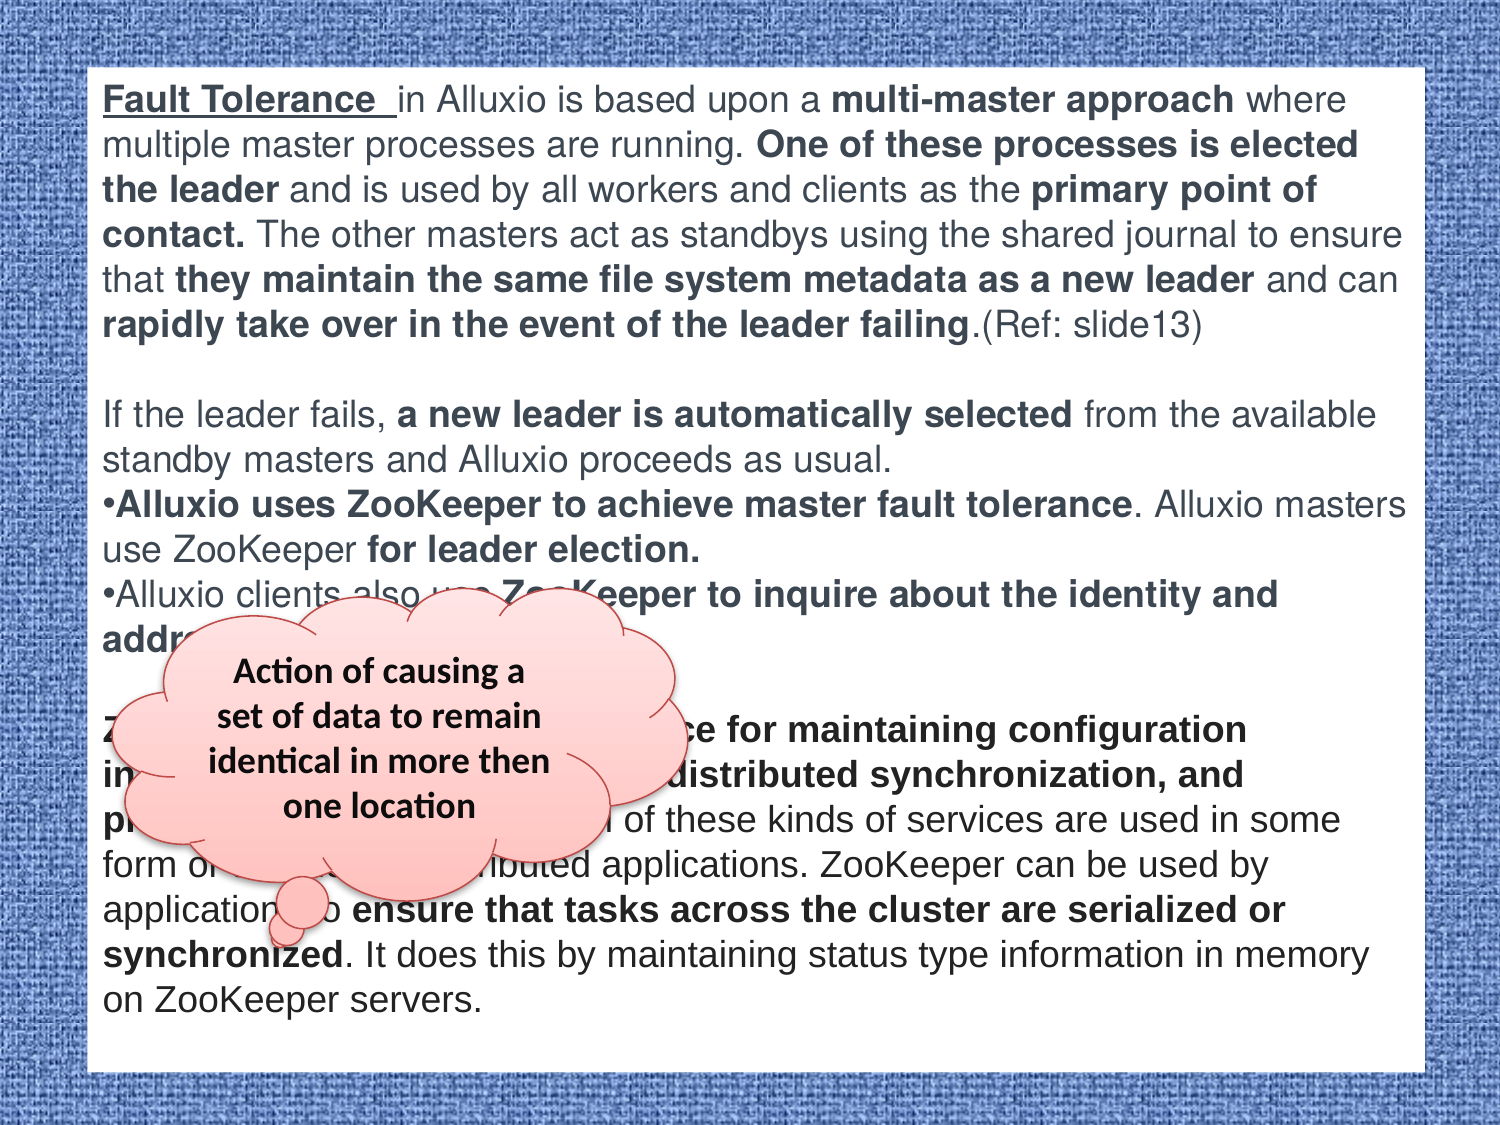

Fault Tolerance  in Alluxio is based upon a multi-master approach where multiple master processes are running. One of these processes is elected the leader and is used by all workers and clients as the primary point of contact. The other masters act as standbys using the shared journal to ensure that they maintain the same file system metadata as a new leader and can rapidly take over in the event of the leader failing.(Ref: slide13)

If the leader fails, a new leader is automatically selected from the available standby masters and Alluxio proceeds as usual.
Alluxio uses ZooKeeper to achieve master fault tolerance. Alluxio masters use ZooKeeper for leader election.
Alluxio clients also use ZooKeeper to inquire about the identity and address of the current leader.

ZooKeeper is a centralized service for maintaining configuration information, naming, providing distributed synchronization, and providing group services. All of these kinds of services are used in some form or another by distributed applications. ZooKeeper can be used by applications to ensure that tasks across the cluster are serialized or synchronized. It does this by maintaining status type information in memory on ZooKeeper servers.

Action of causing a set of data to remain identical in more then one location